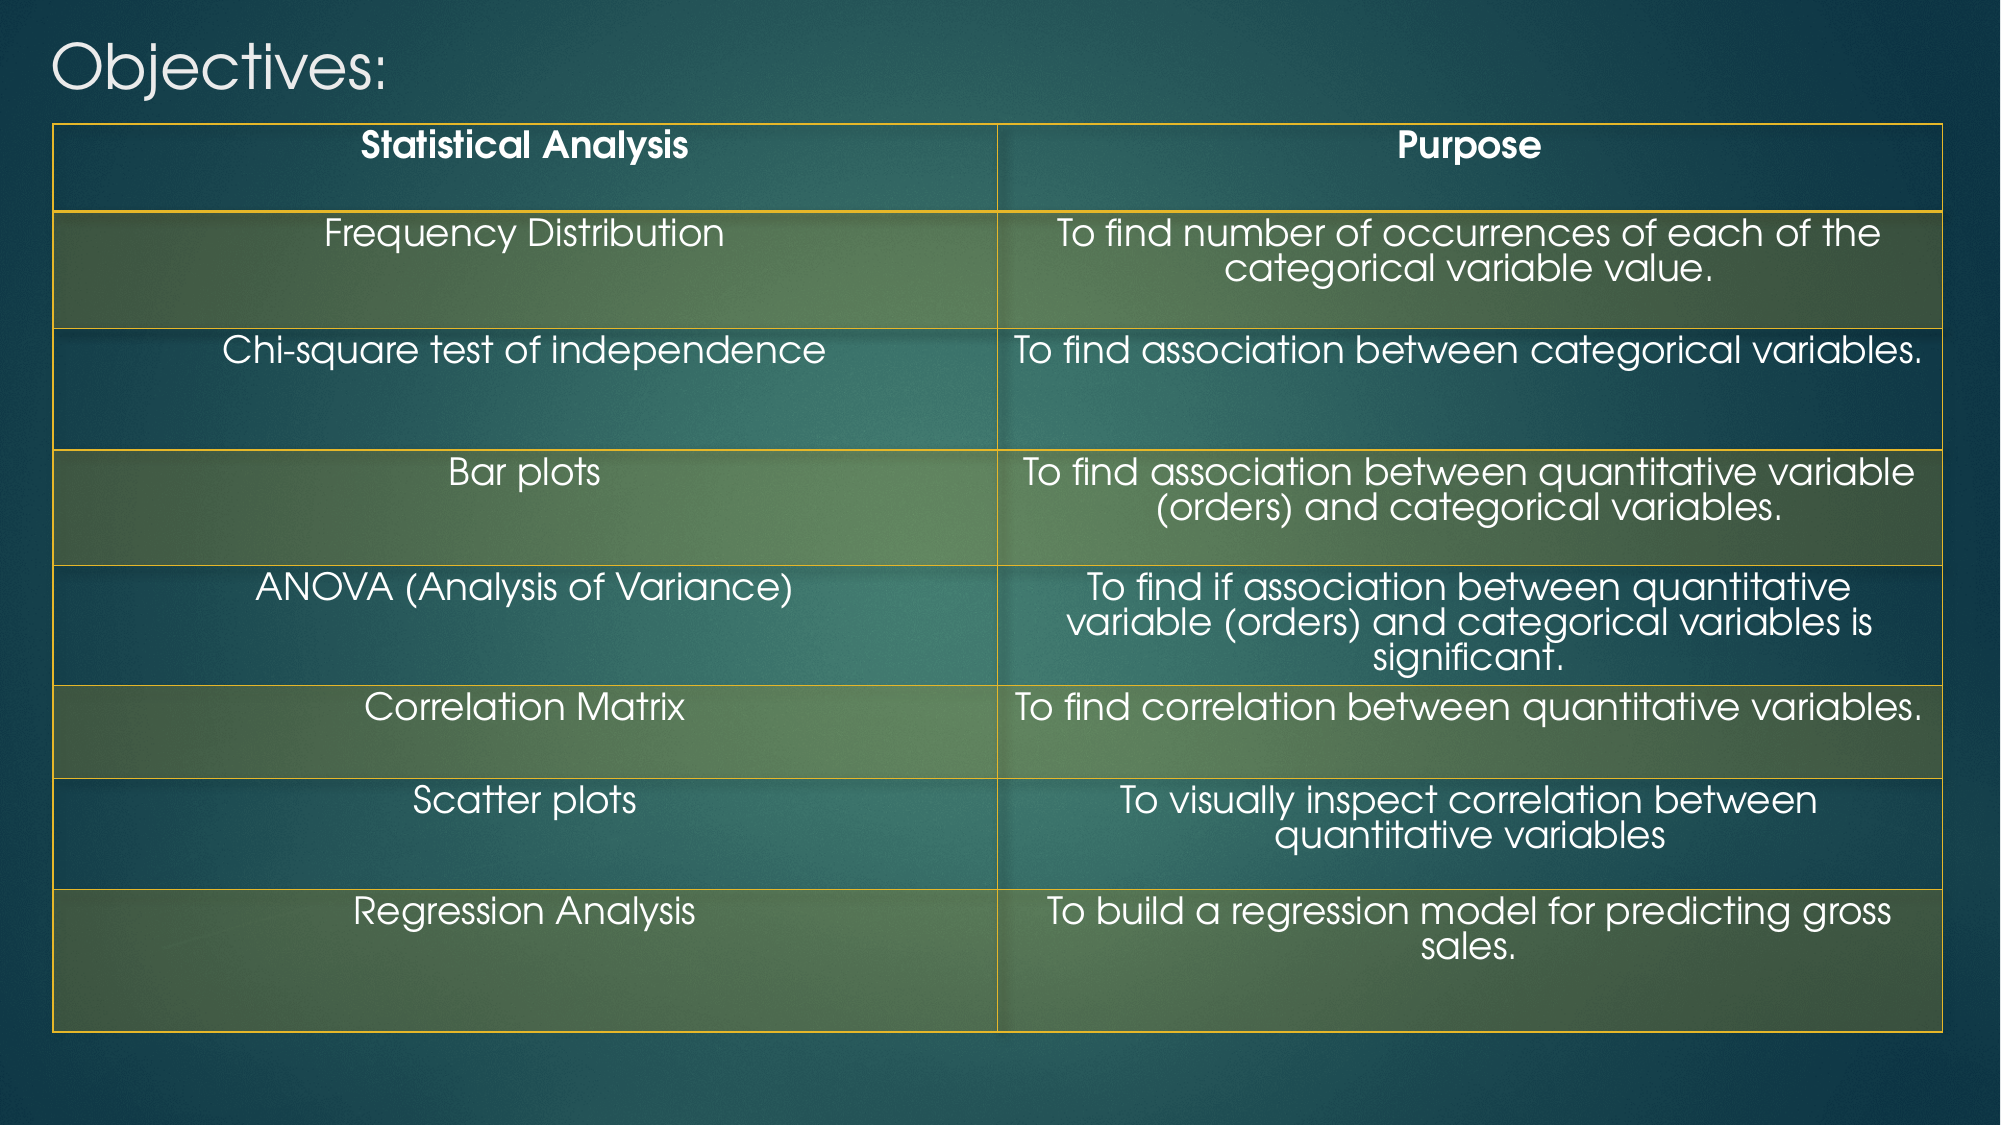

Objectives:
| Statistical Analysis | Purpose |
| --- | --- |
| Frequency Distribution | To find number of occurrences of each of the categorical variable value. |
| Chi-square test of independence | To find association between categorical variables. |
| Bar plots | To find association between quantitative variable (orders) and categorical variables. |
| ANOVA (Analysis of Variance) | To find if association between quantitative variable (orders) and categorical variables is significant. |
| Correlation Matrix | To find correlation between quantitative variables. |
| Scatter plots | To visually inspect correlation between quantitative variables |
| Regression Analysis | To build a regression model for predicting gross sales. |